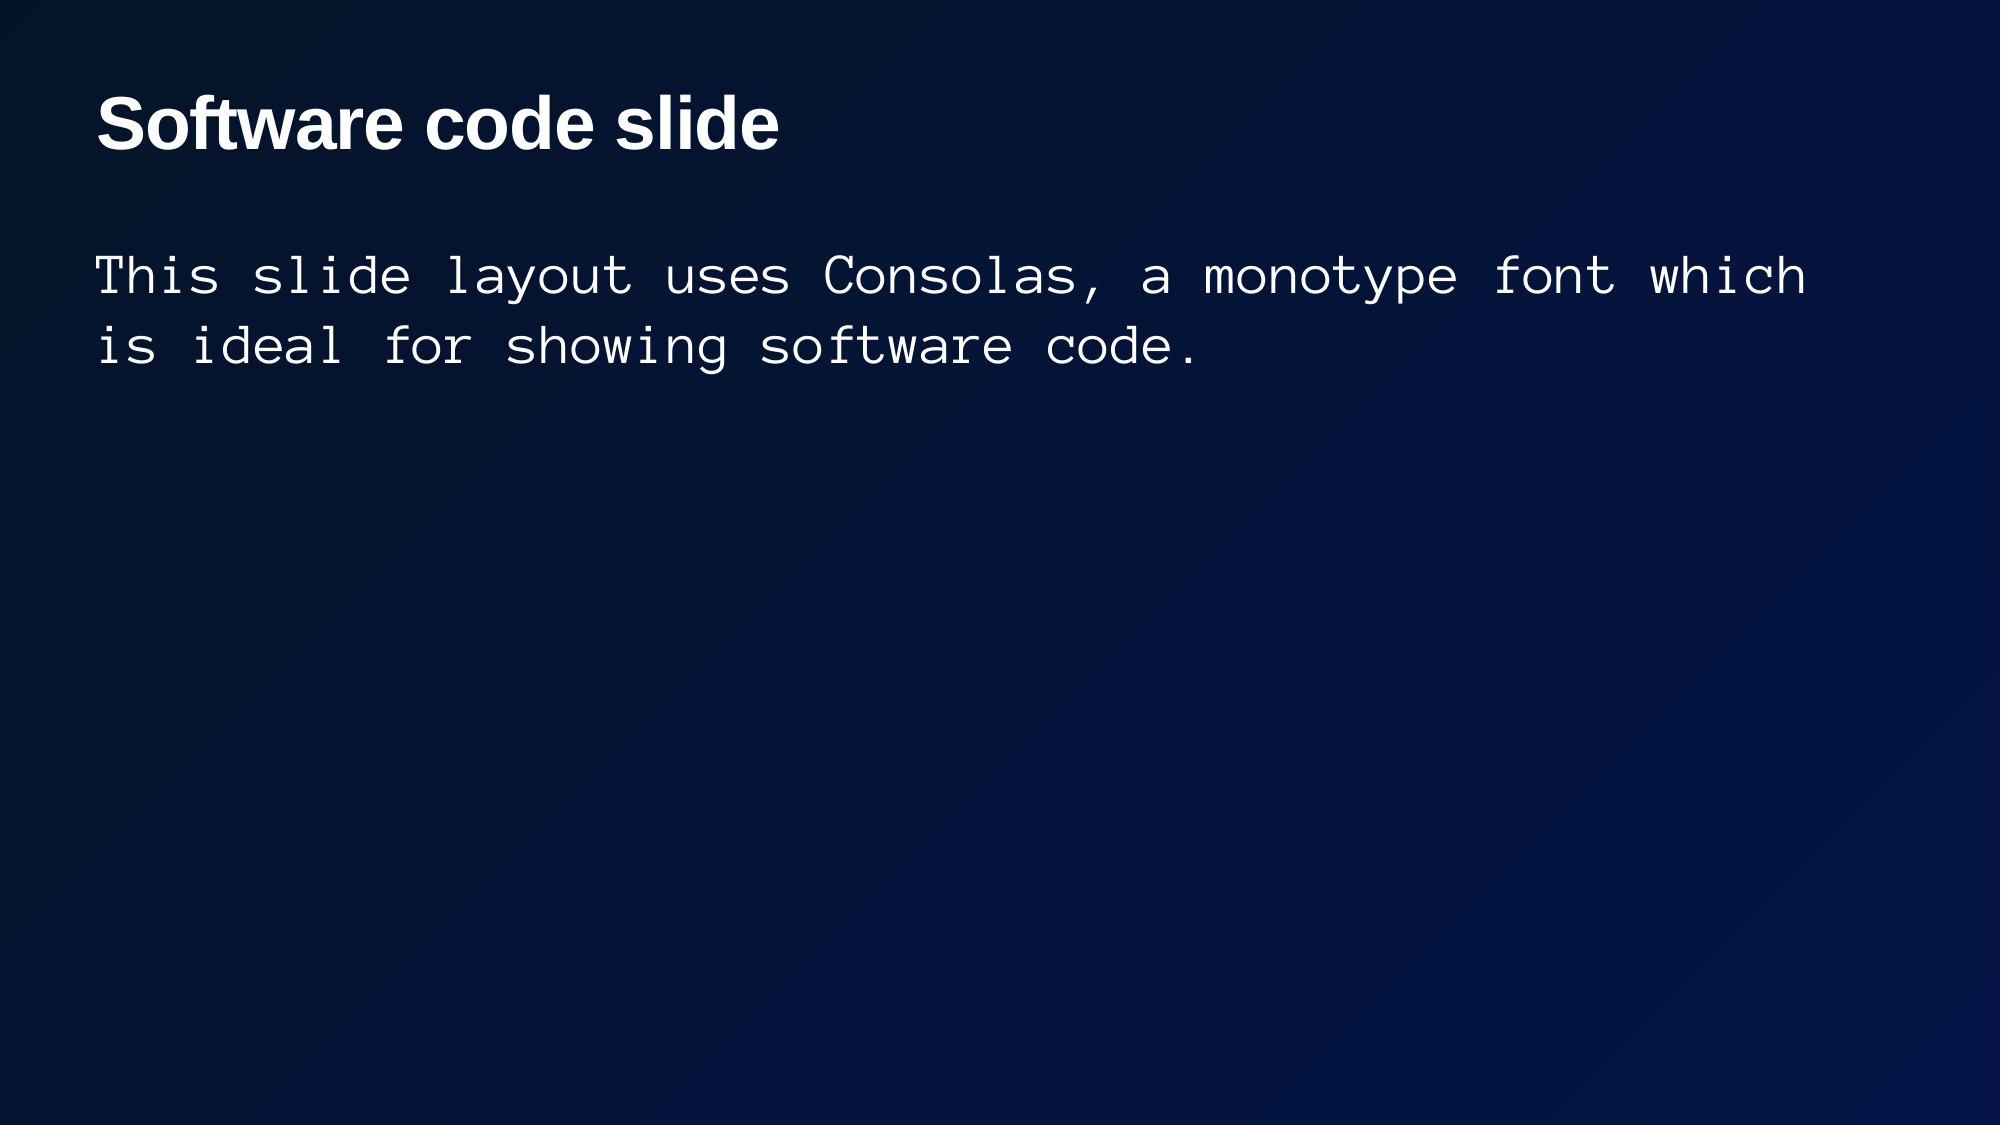

# Software code slide
This slide layout uses Consolas, a monotype font which is ideal for showing software code.